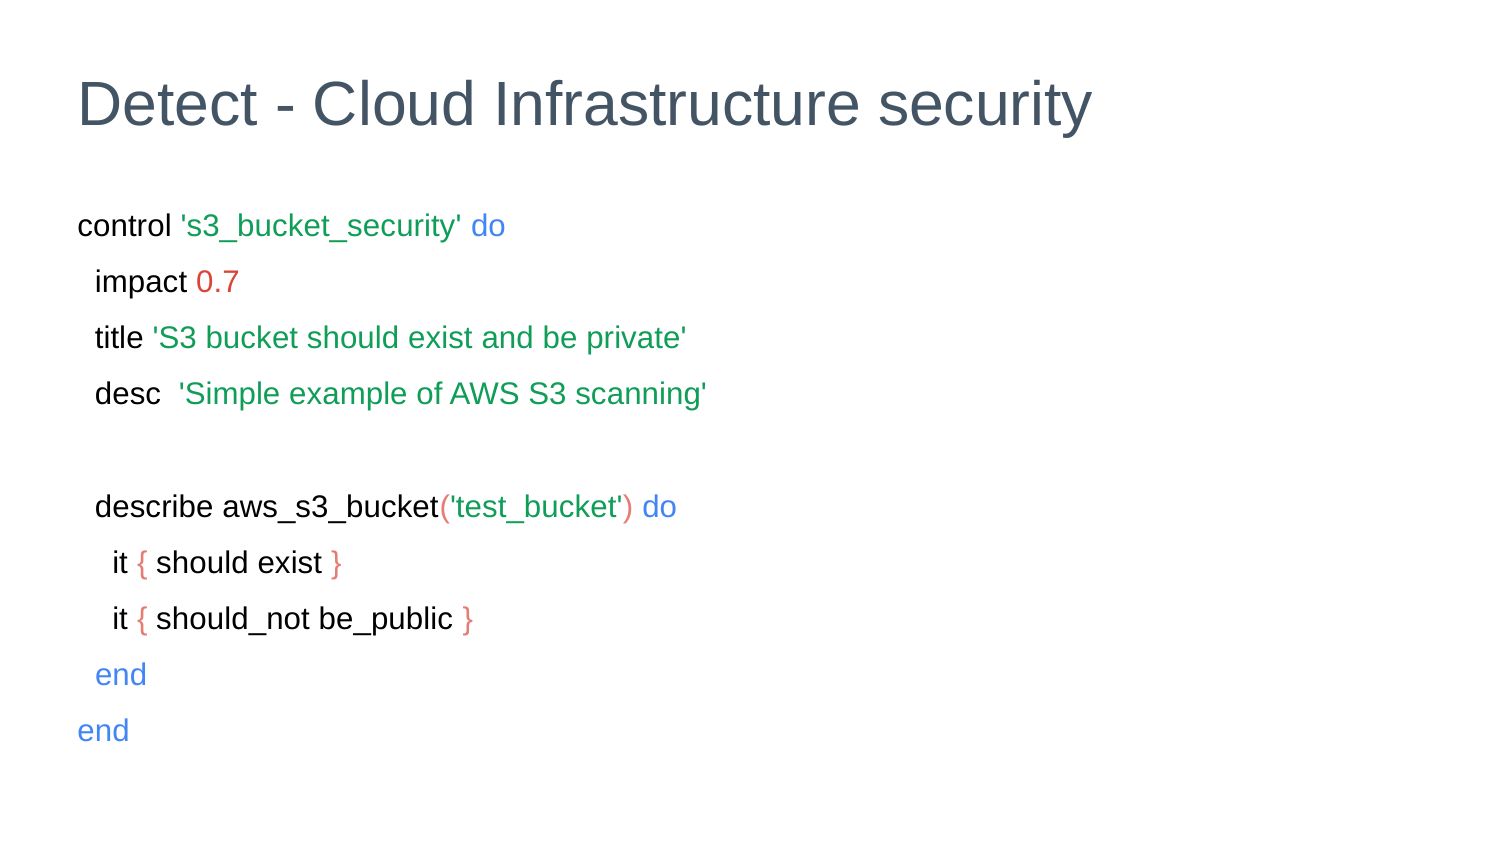

# Detect - Cloud Infrastructure security
control 's3_bucket_security' do
  impact 0.7
  title 'S3 bucket should exist and be private'
  desc  'Simple example of AWS S3 scanning'
  describe aws_s3_bucket('test_bucket') do
    it { should exist }
    it { should_not be_public }
  end
end